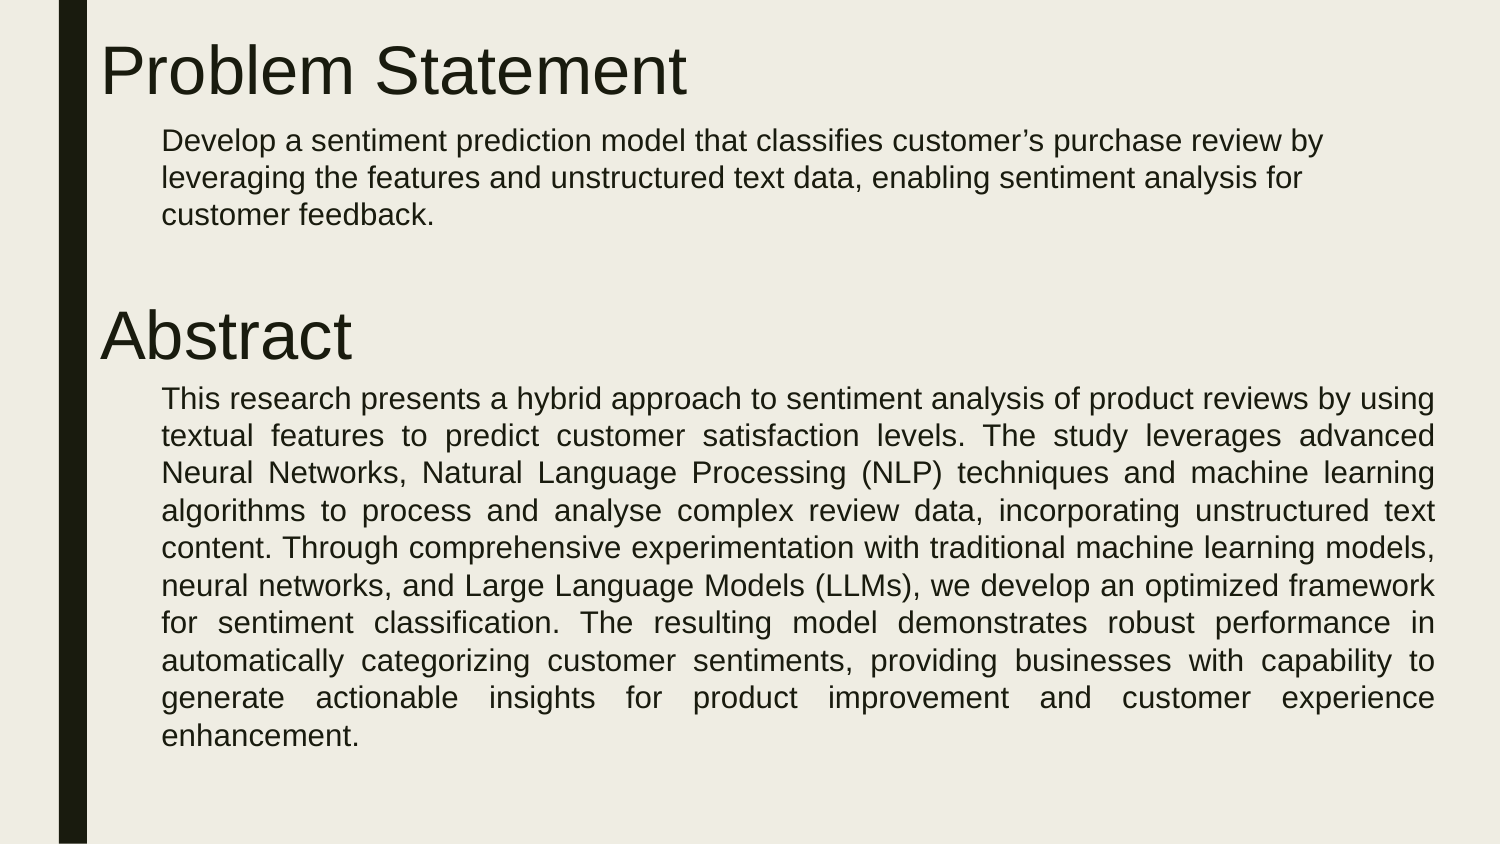

Problem Statement
Develop a sentiment prediction model that classifies customer’s purchase review by leveraging the features and unstructured text data, enabling sentiment analysis for customer feedback.
Abstract
This research presents a hybrid approach to sentiment analysis of product reviews by using textual features to predict customer satisfaction levels. The study leverages advanced Neural Networks, Natural Language Processing (NLP) techniques and machine learning algorithms to process and analyse complex review data, incorporating unstructured text content. Through comprehensive experimentation with traditional machine learning models, neural networks, and Large Language Models (LLMs), we develop an optimized framework for sentiment classification. The resulting model demonstrates robust performance in automatically categorizing customer sentiments, providing businesses with capability to generate actionable insights for product improvement and customer experience enhancement.